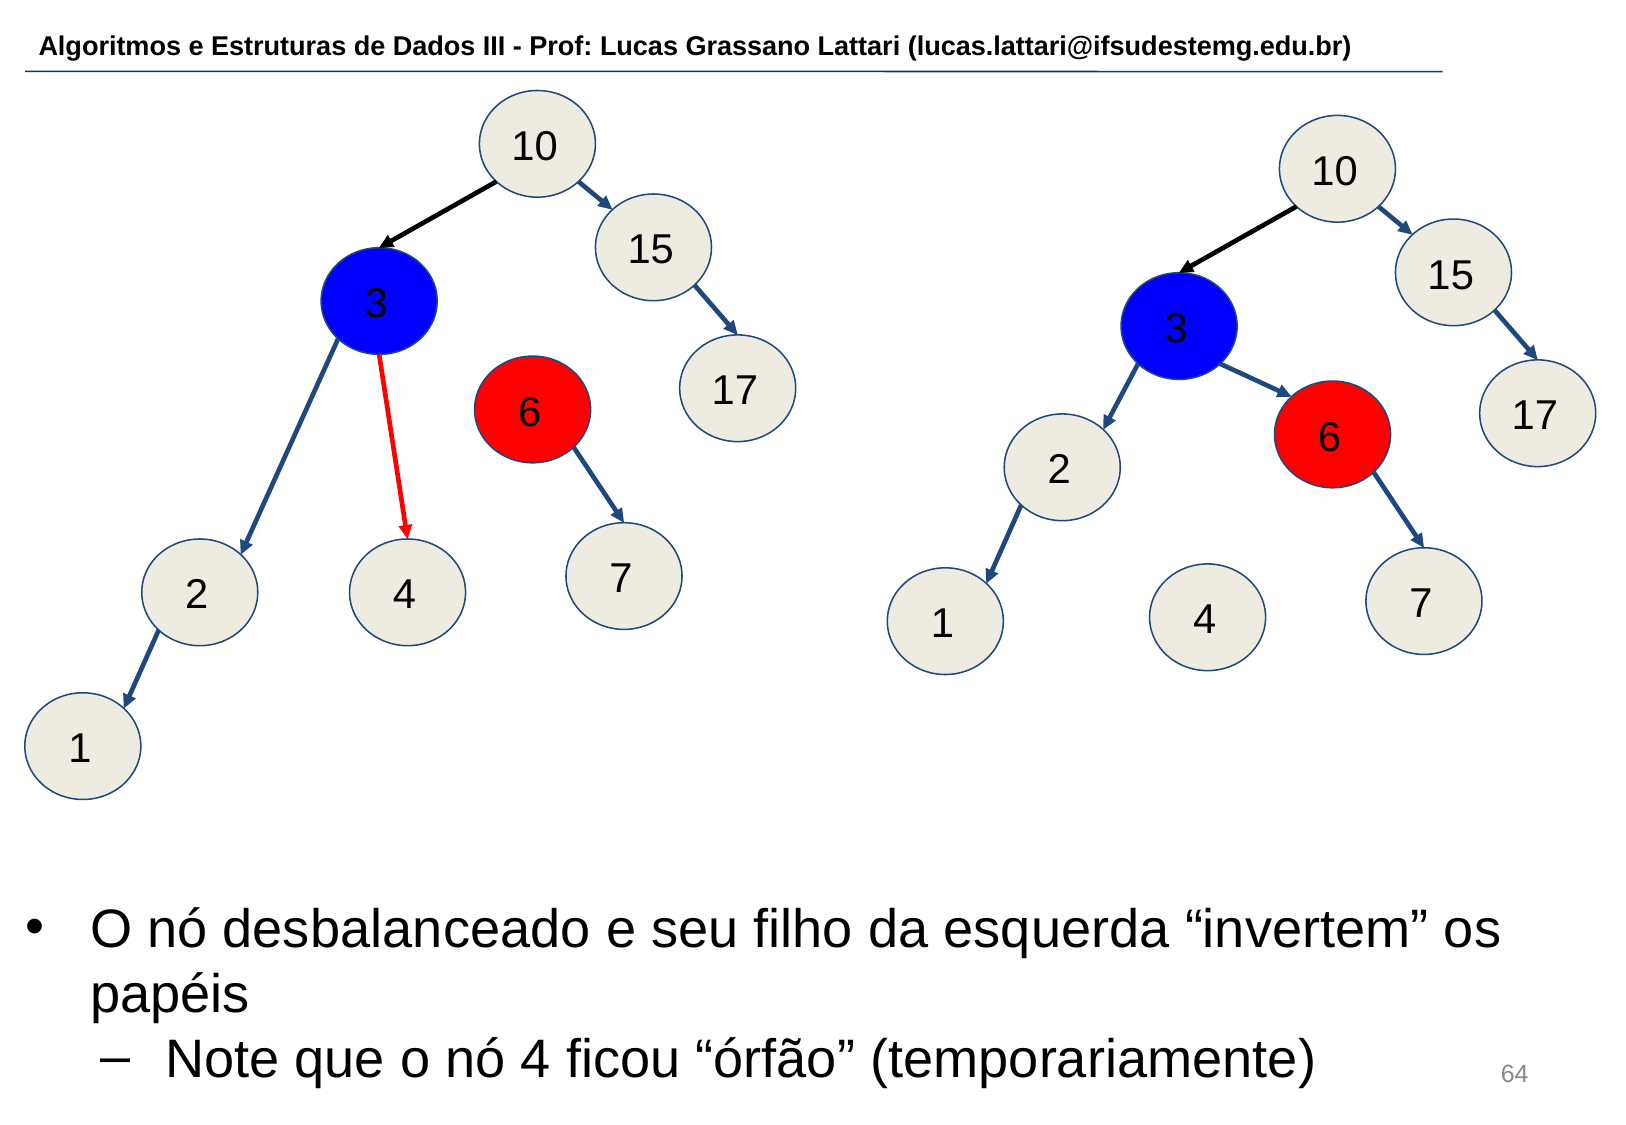

10
10
15
15
 3
 3
17
 6
17
 6
 2
 7
 2
 4
 7
 4
 1
 1
O nó desbalanceado e seu filho da esquerda “invertem” os papéis
Note que o nó 4 ficou “órfão” (temporariamente)
64